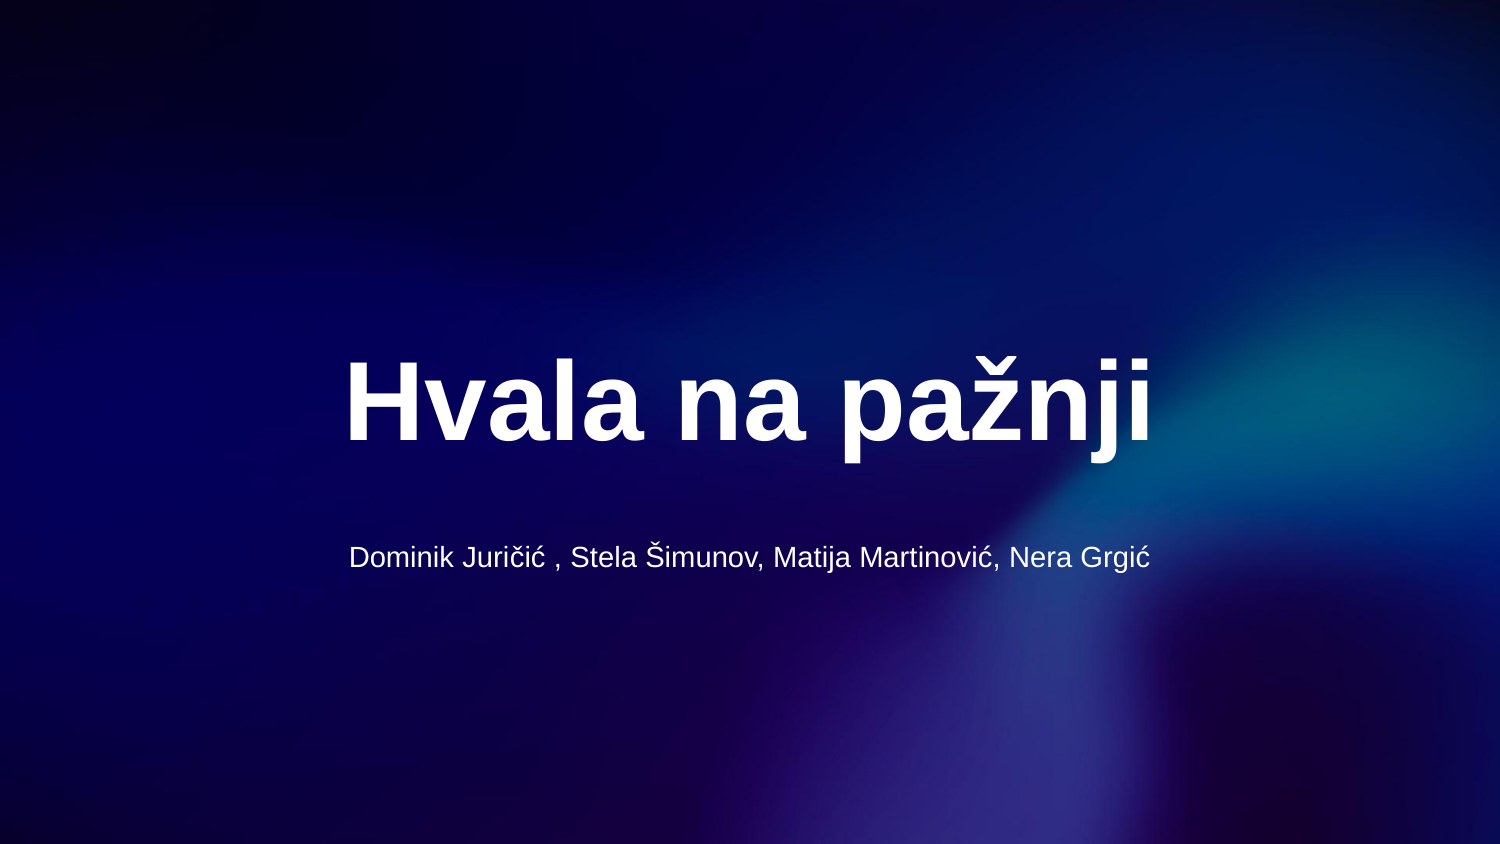

# Hvala na pažnji
Dominik Juričić , Stela Šimunov, Matija Martinović, Nera Grgić